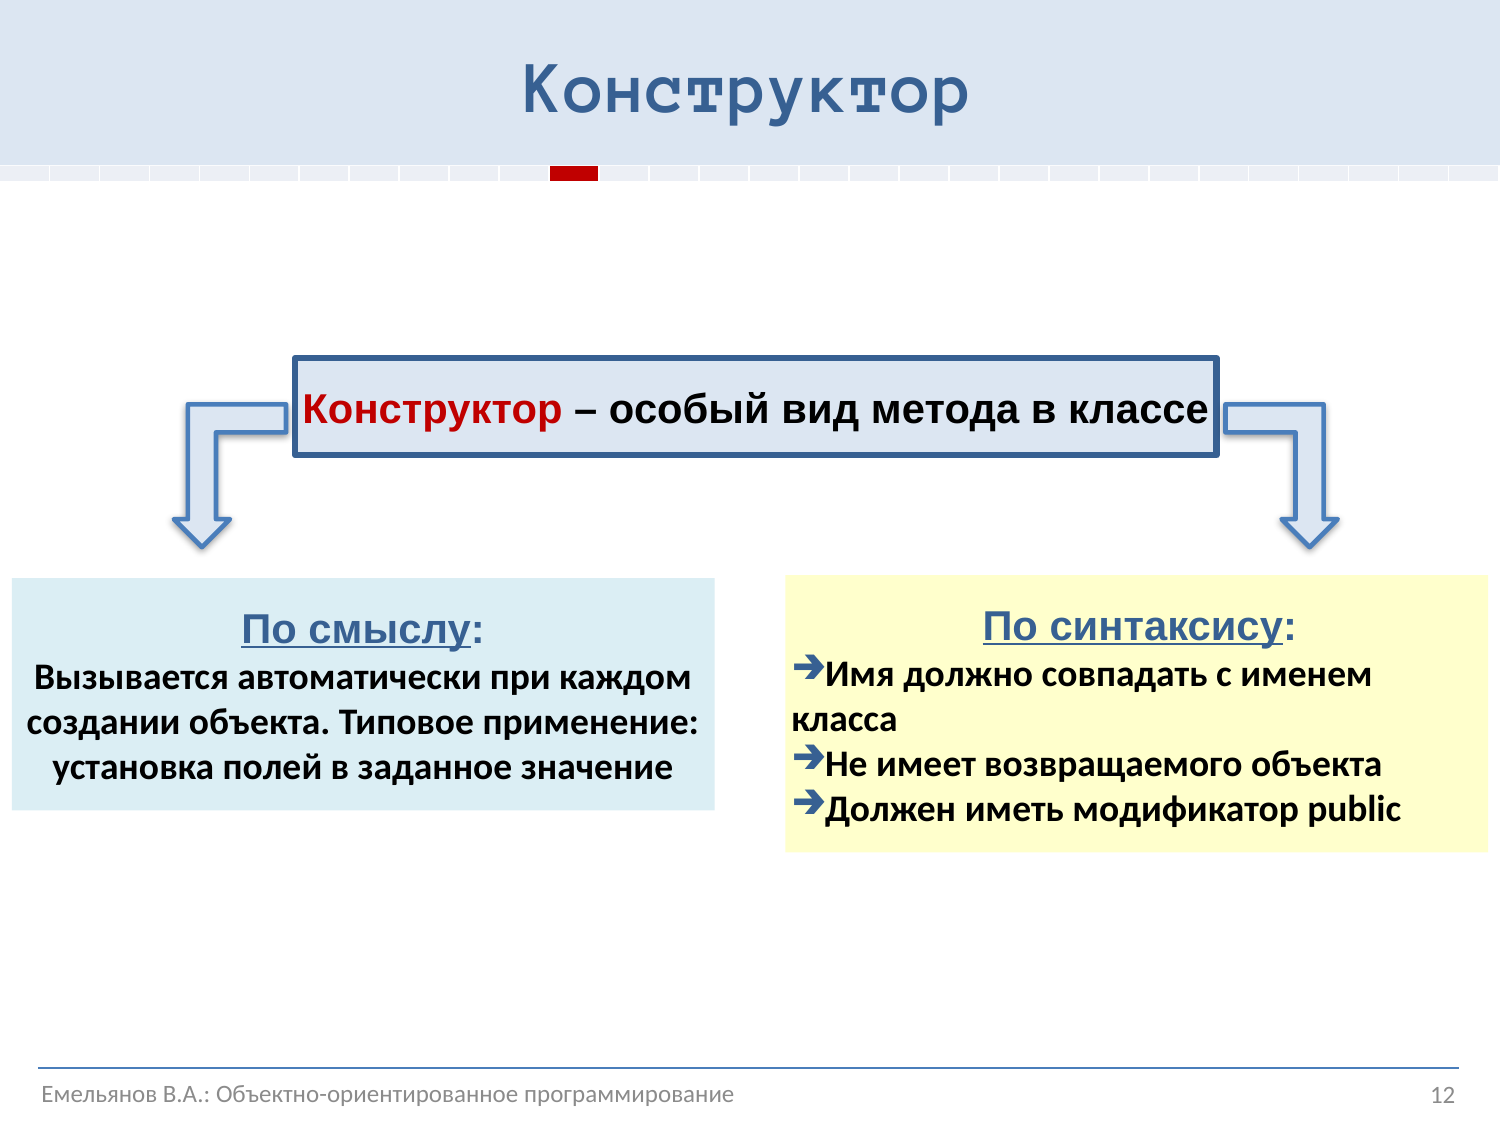

Конструктор
|  |  |  |  |  |  |  |  |  |  |  |  |  |  |  |  |  |  |  |  |  |  |  |  |  |  |  |  |  |  |
| --- | --- | --- | --- | --- | --- | --- | --- | --- | --- | --- | --- | --- | --- | --- | --- | --- | --- | --- | --- | --- | --- | --- | --- | --- | --- | --- | --- | --- | --- |
Конструктор – особый вид метода в классе

По синтаксису:
Имя должно совпадать с именем класса
Не имеет возвращаемого объекта
Должен иметь модификатор public
По смыслу:
Вызывается автоматически при каждом
создании объекта. Типовое применение:
установка полей в заданное значение
Емельянов В.А.: Объектно-ориентированное программирование
12